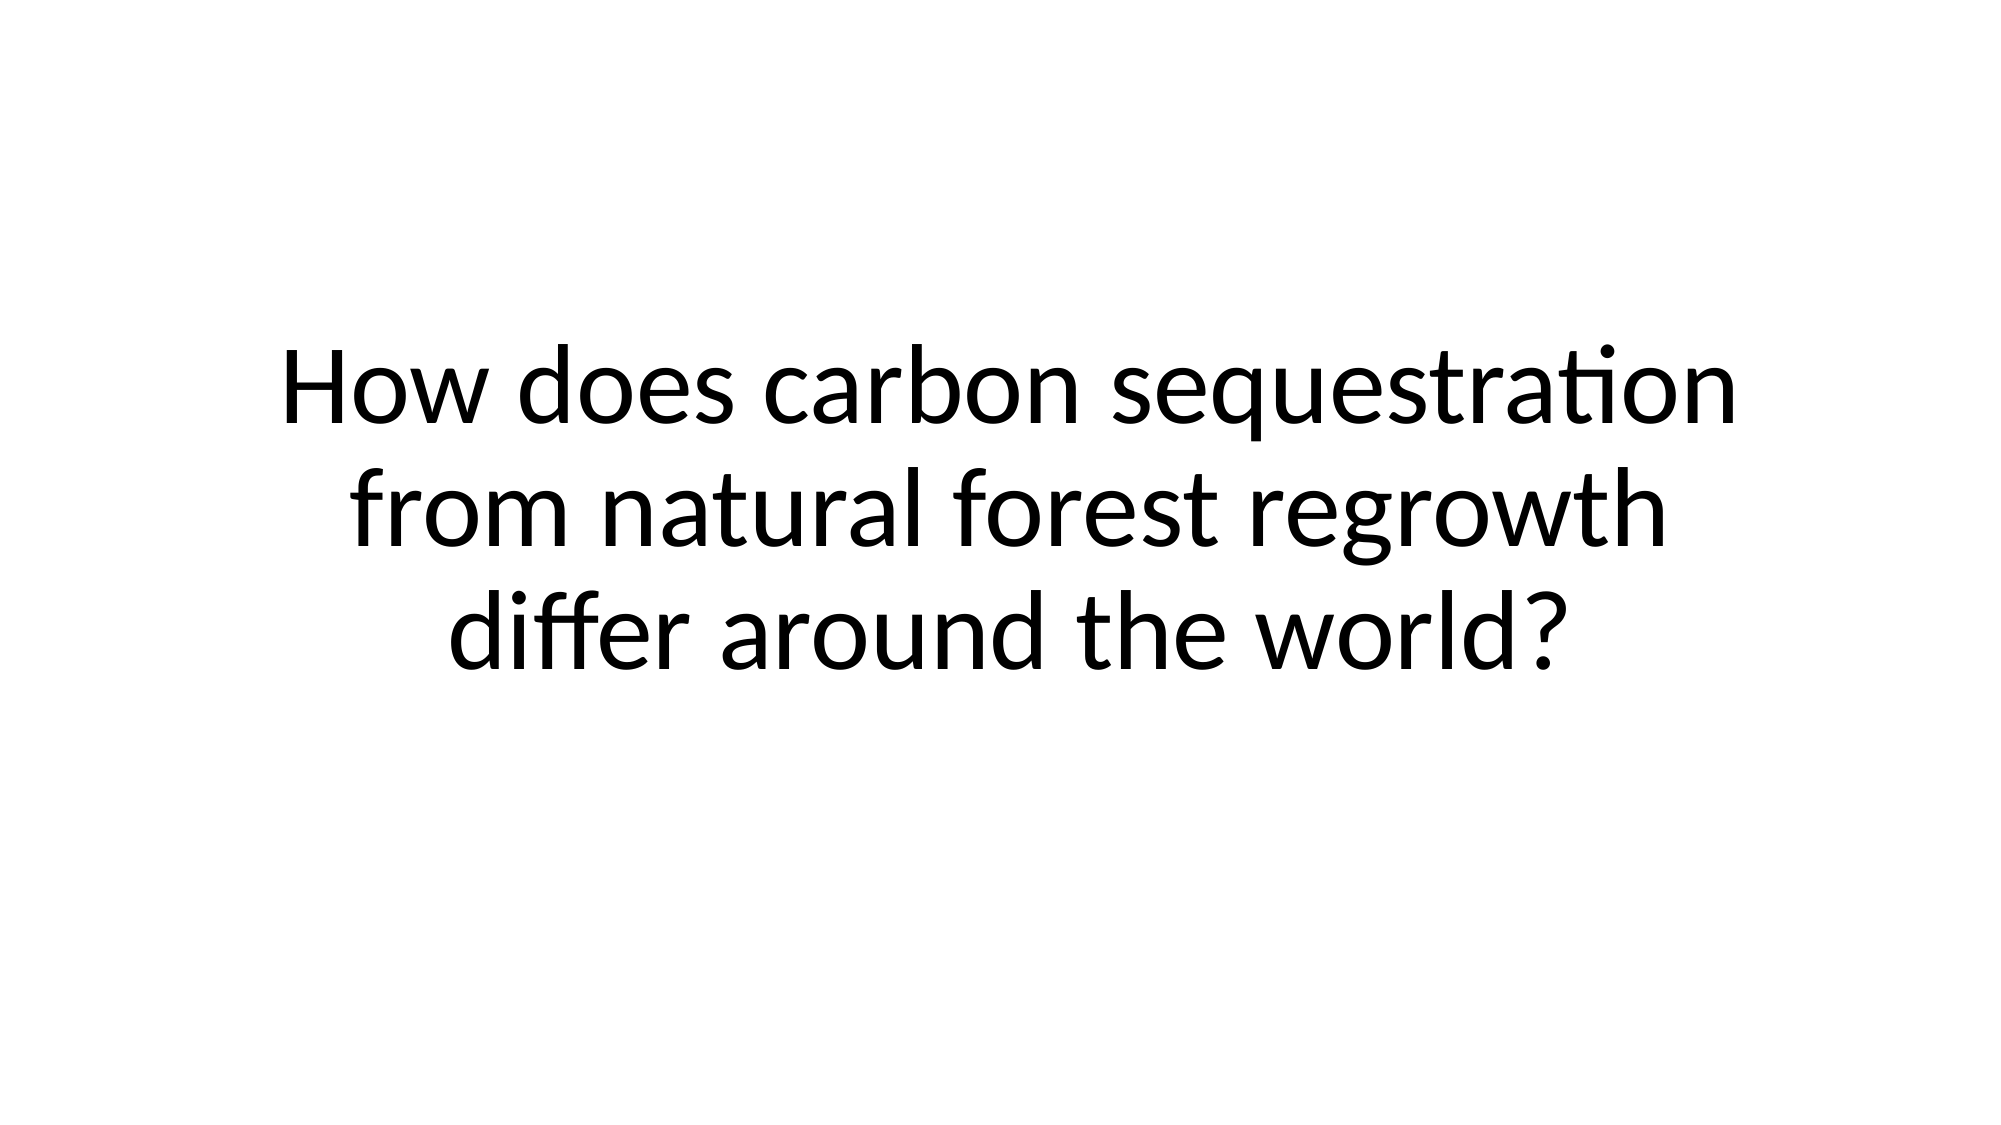

# How does carbon sequestration from natural forest regrowth differ around the world?